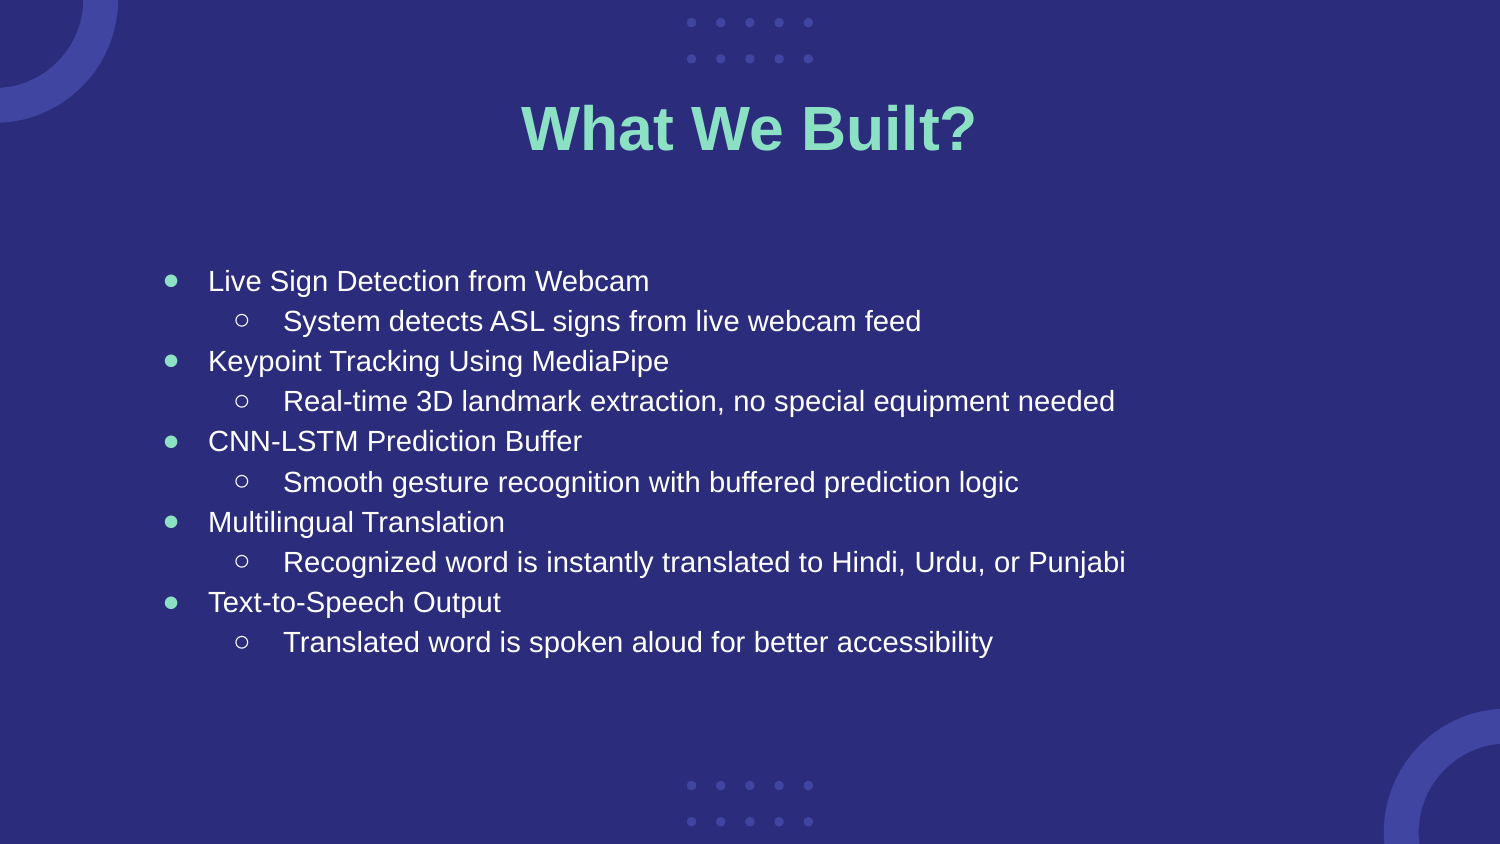

# What We Built?
Live Sign Detection from Webcam
System detects ASL signs from live webcam feed
Keypoint Tracking Using MediaPipe
Real-time 3D landmark extraction, no special equipment needed
CNN-LSTM Prediction Buffer
Smooth gesture recognition with buffered prediction logic
Multilingual Translation
Recognized word is instantly translated to Hindi, Urdu, or Punjabi
Text-to-Speech Output
Translated word is spoken aloud for better accessibility